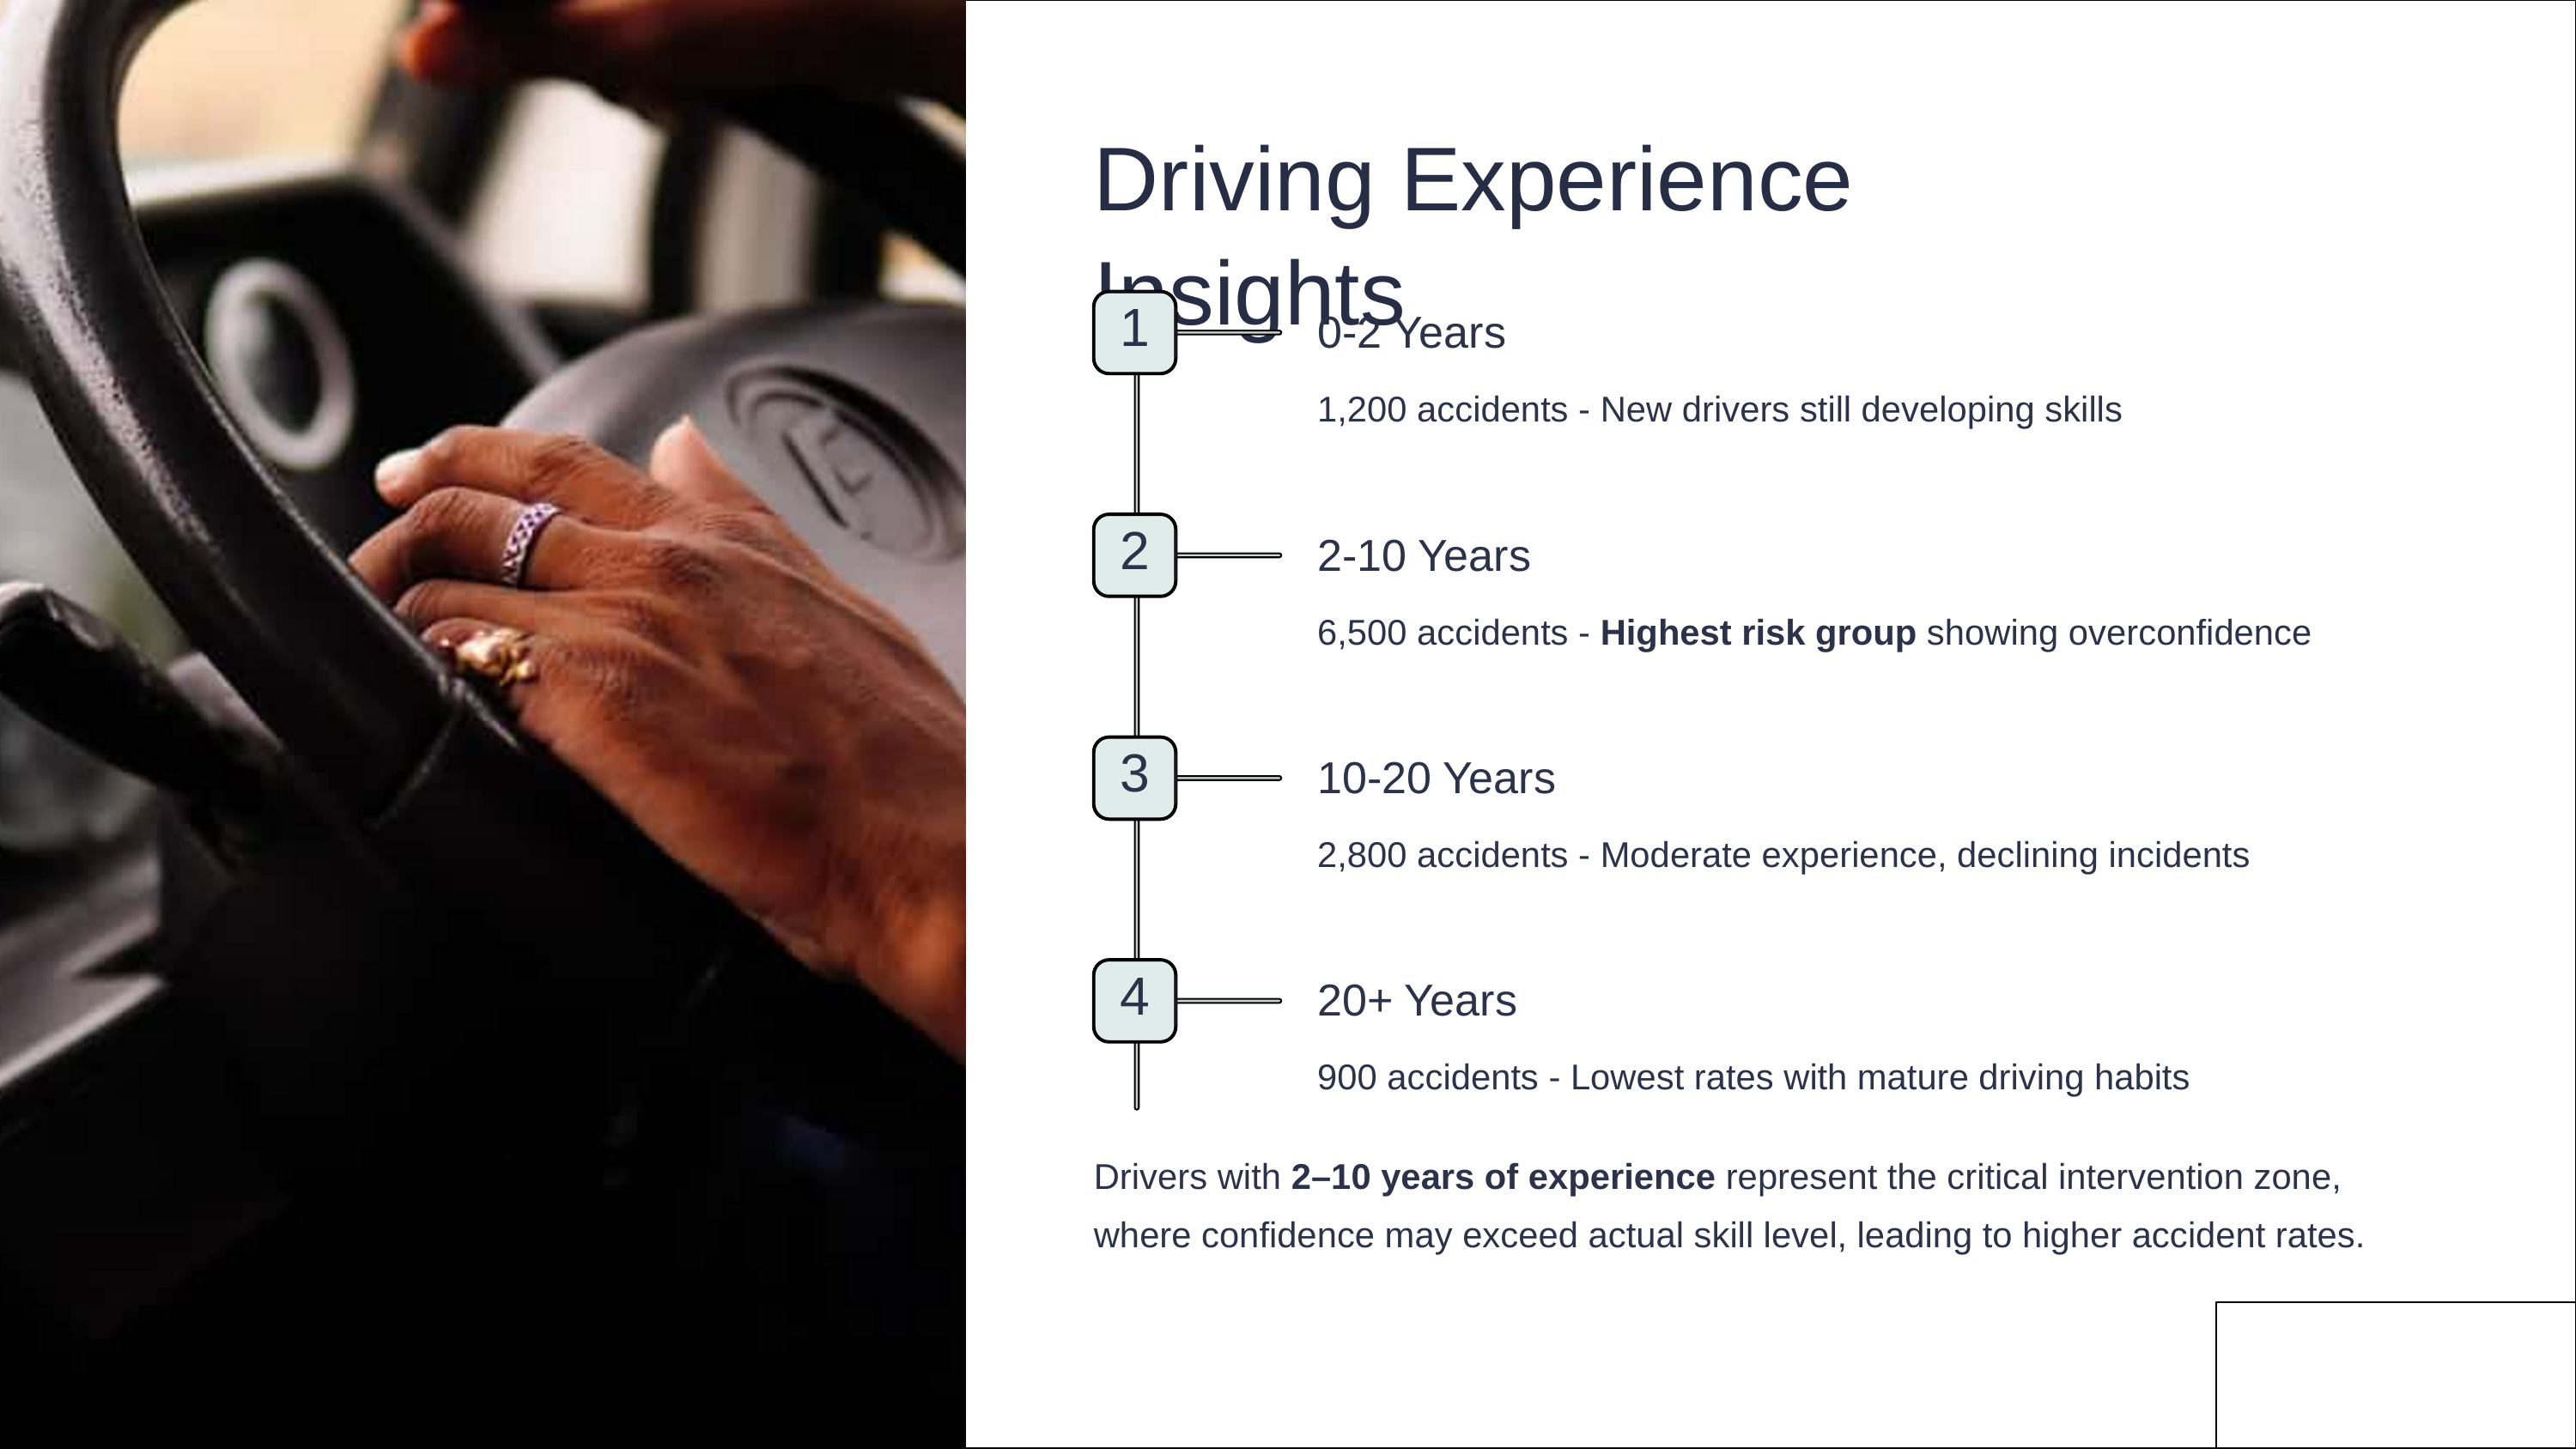

Driving Experience Insights

0-2 Years
1

1,200 accidents - New drivers still developing skills

2-10 Years
2

6,500 accidents - Highest risk group showing overconfidence

10-20 Years
3

2,800 accidents - Moderate experience, declining incidents

20+ Years
4

900 accidents - Lowest rates with mature driving habits
Drivers with 2–10 years of experience represent the critical intervention zone, where confidence may exceed actual skill level, leading to higher accident rates.